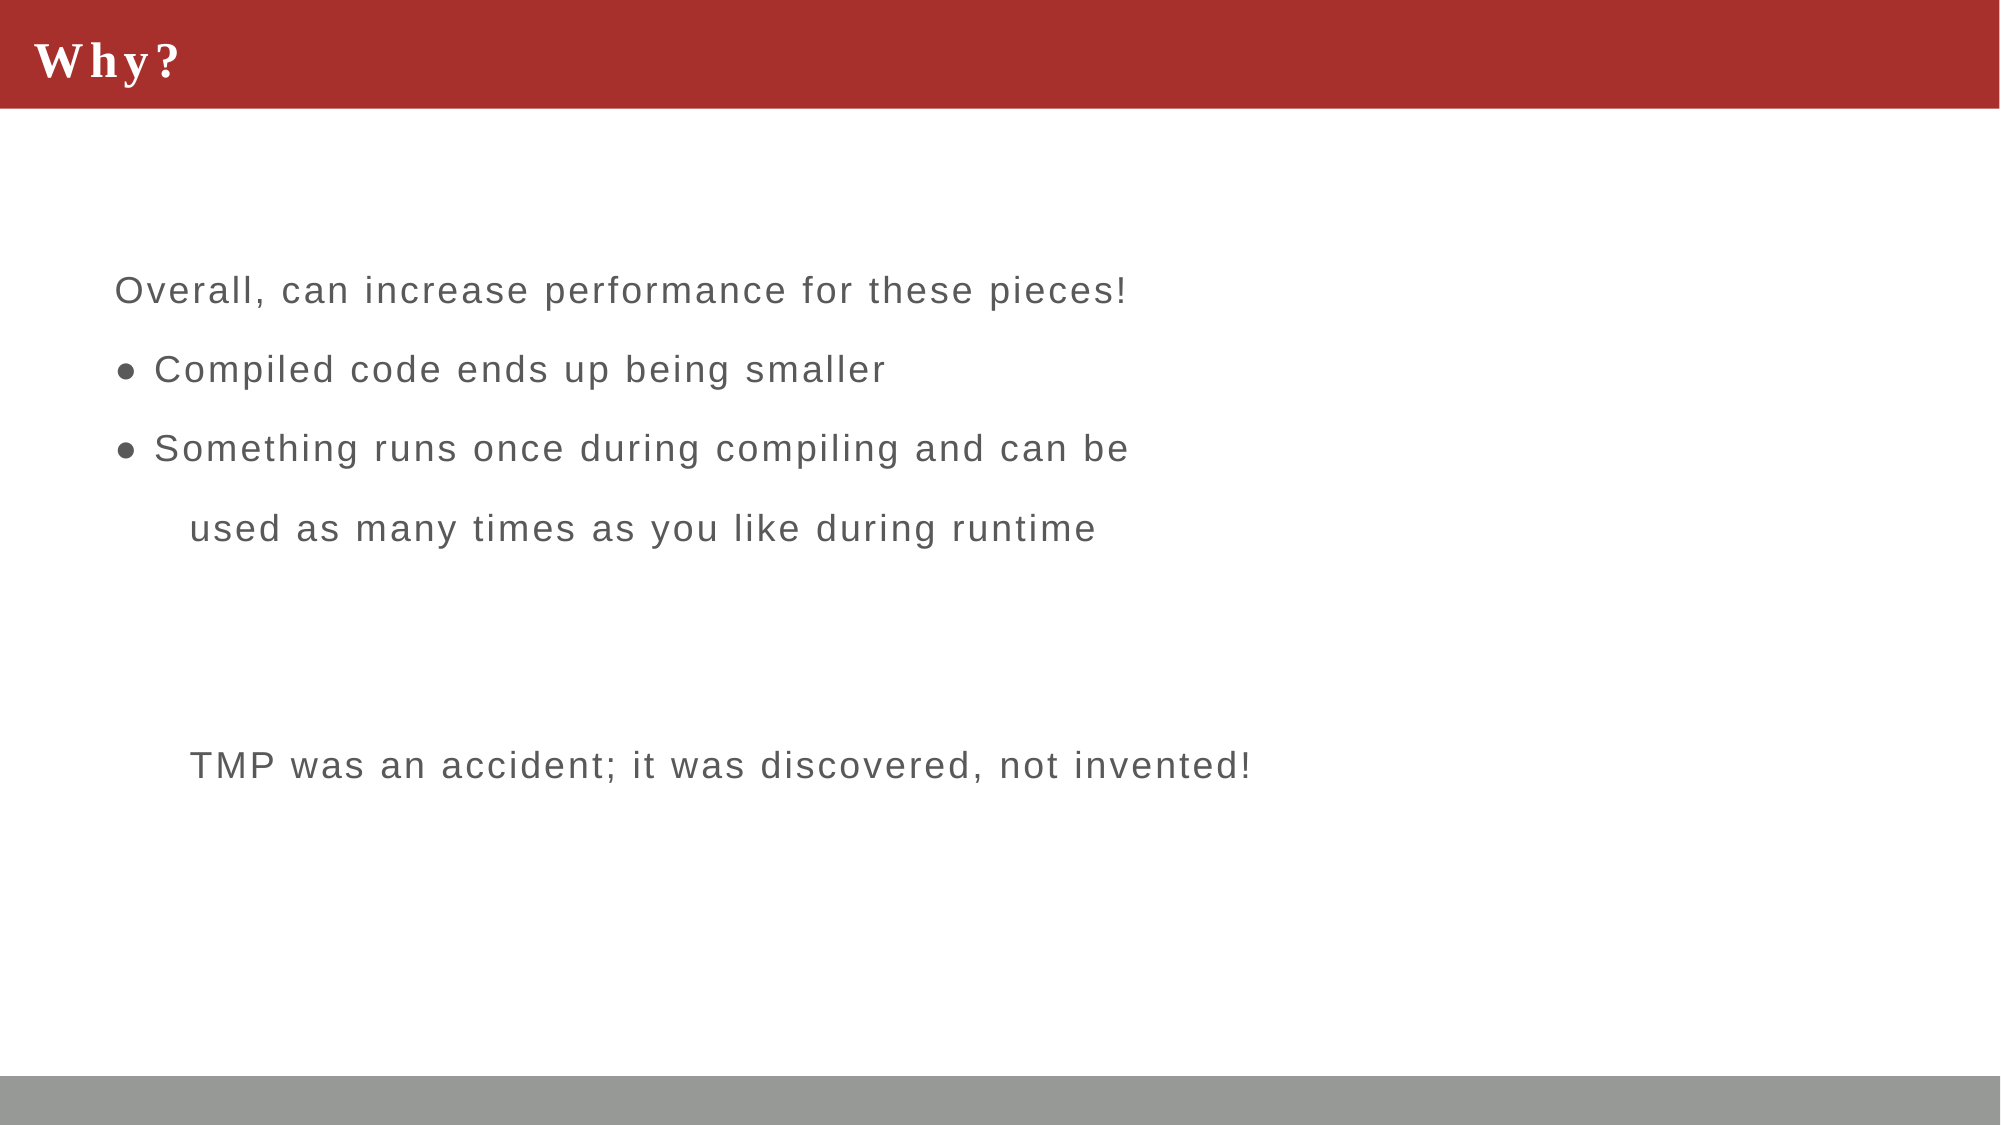

# Why?
Overall, can increase performance for these pieces!
● Compiled code ends up being smaller
● Something runs once during compiling and can be
used as many times as you like during runtime

TMP was an accident; it was discovered, not invented!
13